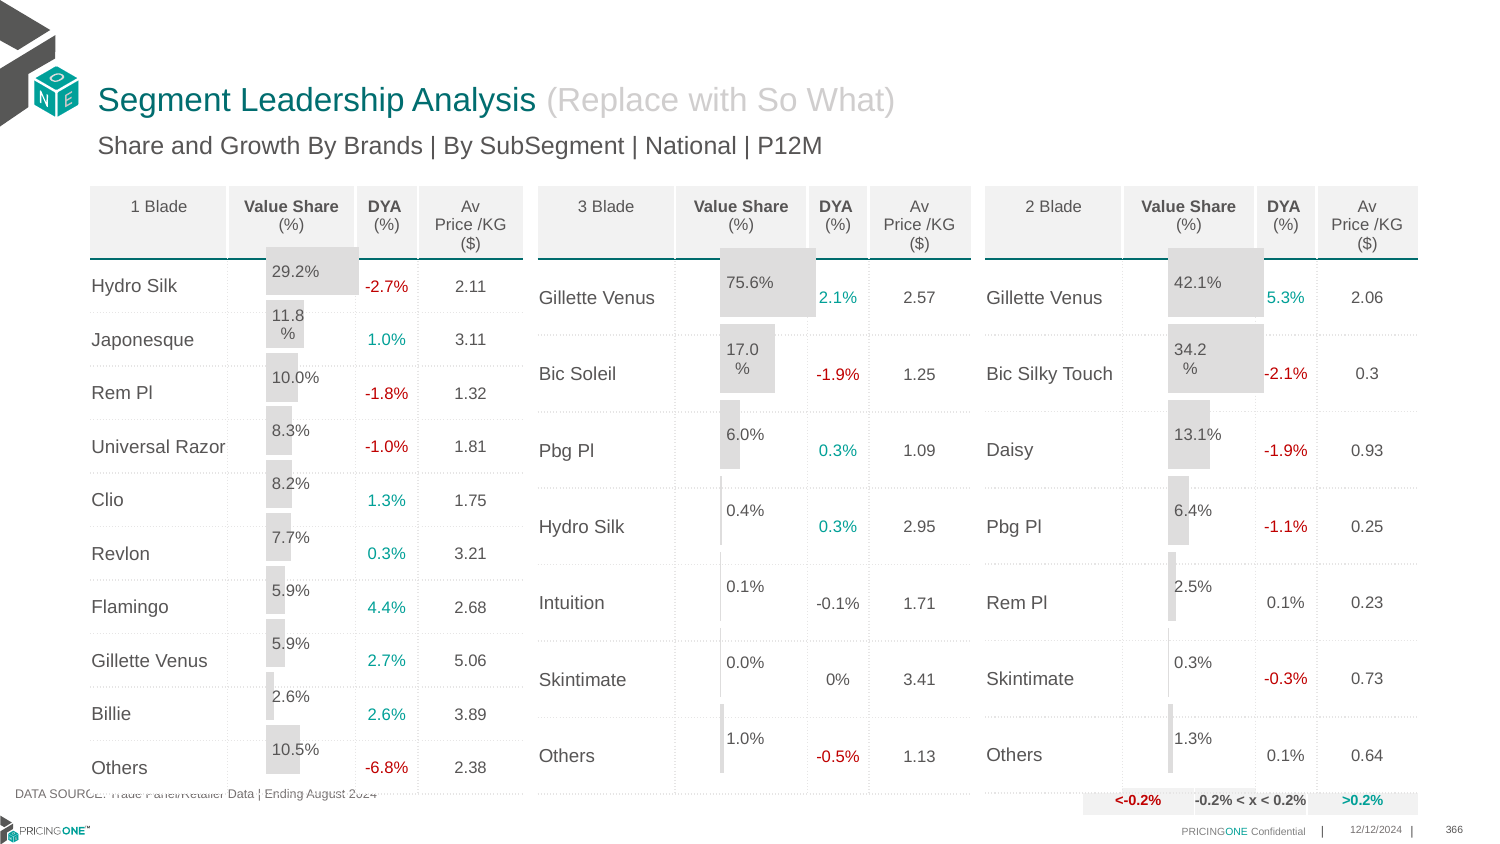

# Segment Leadership Analysis (Replace with So What)
Share and Growth By Brands | By SubSegment | National | P12M
| 3 Blade | Value Share (%) | DYA (%) | Av Price /KG ($) |
| --- | --- | --- | --- |
| Gillette Venus |  | 2.1% | 2.57 |
| Bic Soleil |  | -1.9% | 1.25 |
| Pbg Pl |  | 0.3% | 1.09 |
| Hydro Silk |  | 0.3% | 2.95 |
| Intuition |  | -0.1% | 1.71 |
| Skintimate |  | 0% | 3.41 |
| Others |  | -0.5% | 1.13 |
| 1 Blade | Value Share (%) | DYA (%) | Av Price /KG ($) |
| --- | --- | --- | --- |
| Hydro Silk |  | -2.7% | 2.11 |
| Japonesque |  | 1.0% | 3.11 |
| Rem Pl |  | -1.8% | 1.32 |
| Universal Razor |  | -1.0% | 1.81 |
| Clio |  | 1.3% | 1.75 |
| Revlon |  | 0.3% | 3.21 |
| Flamingo |  | 4.4% | 2.68 |
| Gillette Venus |  | 2.7% | 5.06 |
| Billie |  | 2.6% | 3.89 |
| Others |  | -6.8% | 2.38 |
| 2 Blade | Value Share (%) | DYA (%) | Av Price /KG ($) |
| --- | --- | --- | --- |
| Gillette Venus |  | 5.3% | 2.06 |
| Bic Silky Touch |  | -2.1% | 0.3 |
| Daisy |  | -1.9% | 0.93 |
| Pbg Pl |  | -1.1% | 0.25 |
| Rem Pl |  | 0.1% | 0.23 |
| Skintimate |  | -0.3% | 0.73 |
| Others |  | 0.1% | 0.64 |

### Chart

| Category | National | 1 Blade |
|---|---|
|  | 0.29158195322796515 |

### Chart

| Category | National | 3 Blade |
|---|---|
|  | 0.755655667046128 |

### Chart

| Category | National | 2 Blade |
|---|---|
|  | 0.42121032571342637 |
DATA SOURCE: Trade Panel/Retailer Data | Ending August 2024
| <-0.2% | -0.2% < x < 0.2% | >0.2% |
| --- | --- | --- |

12/12/2024
366